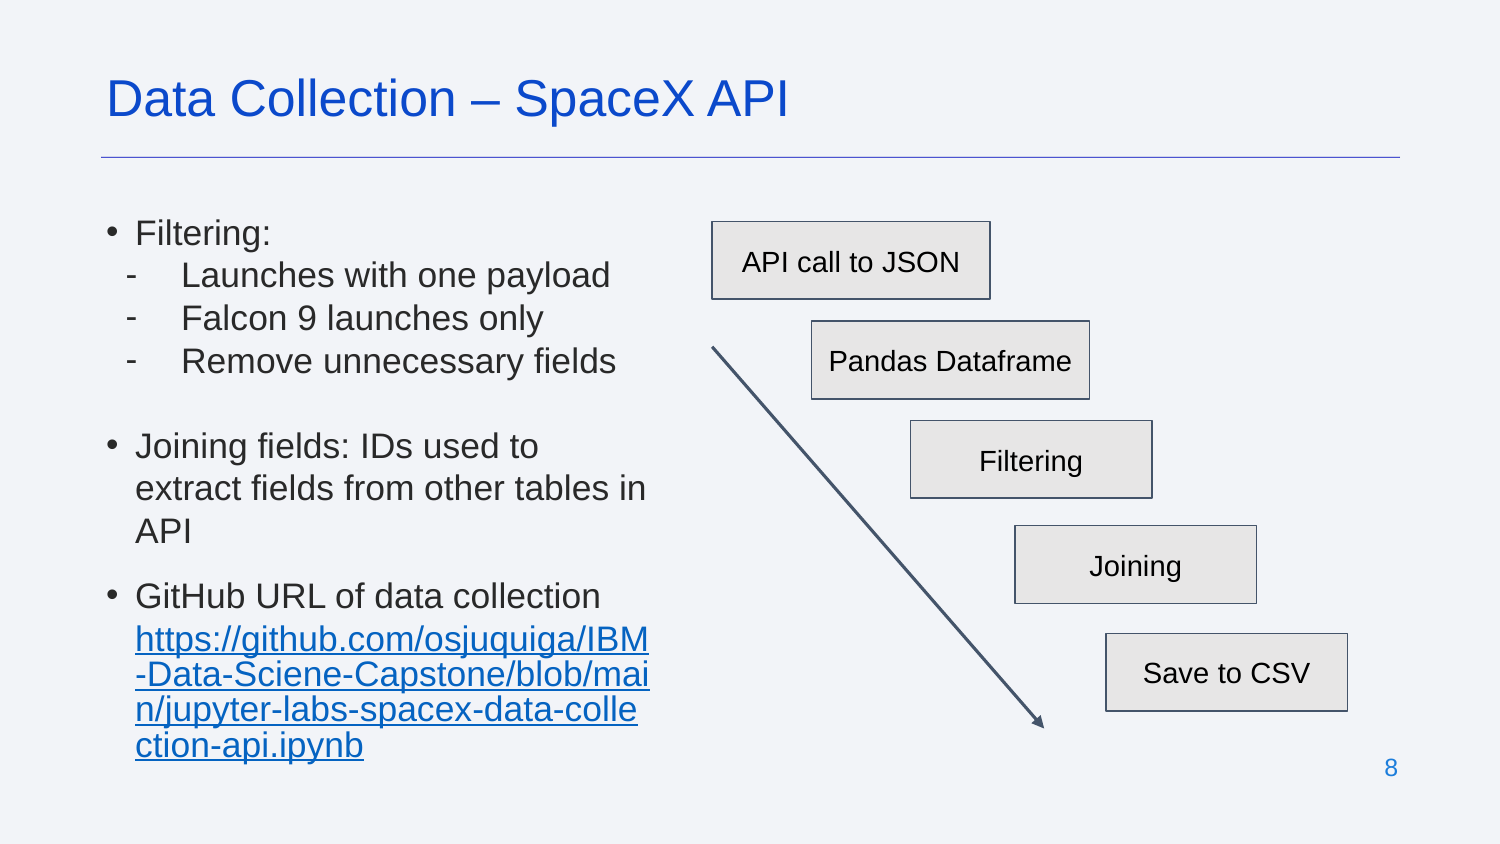

Data Collection – SpaceX API
# Filtering:
Launches with one payload
Falcon 9 launches only
Remove unnecessary fields

Joining fields: IDs used to extract fields from other tables in API
GitHub URL of data collection https://github.com/osjuquiga/IBM-Data-Sciene-Capstone/blob/main/jupyter-labs-spacex-data-collection-api.ipynb

API call to JSON
Pandas Dataframe

Filtering
Joining
Save to CSV
8